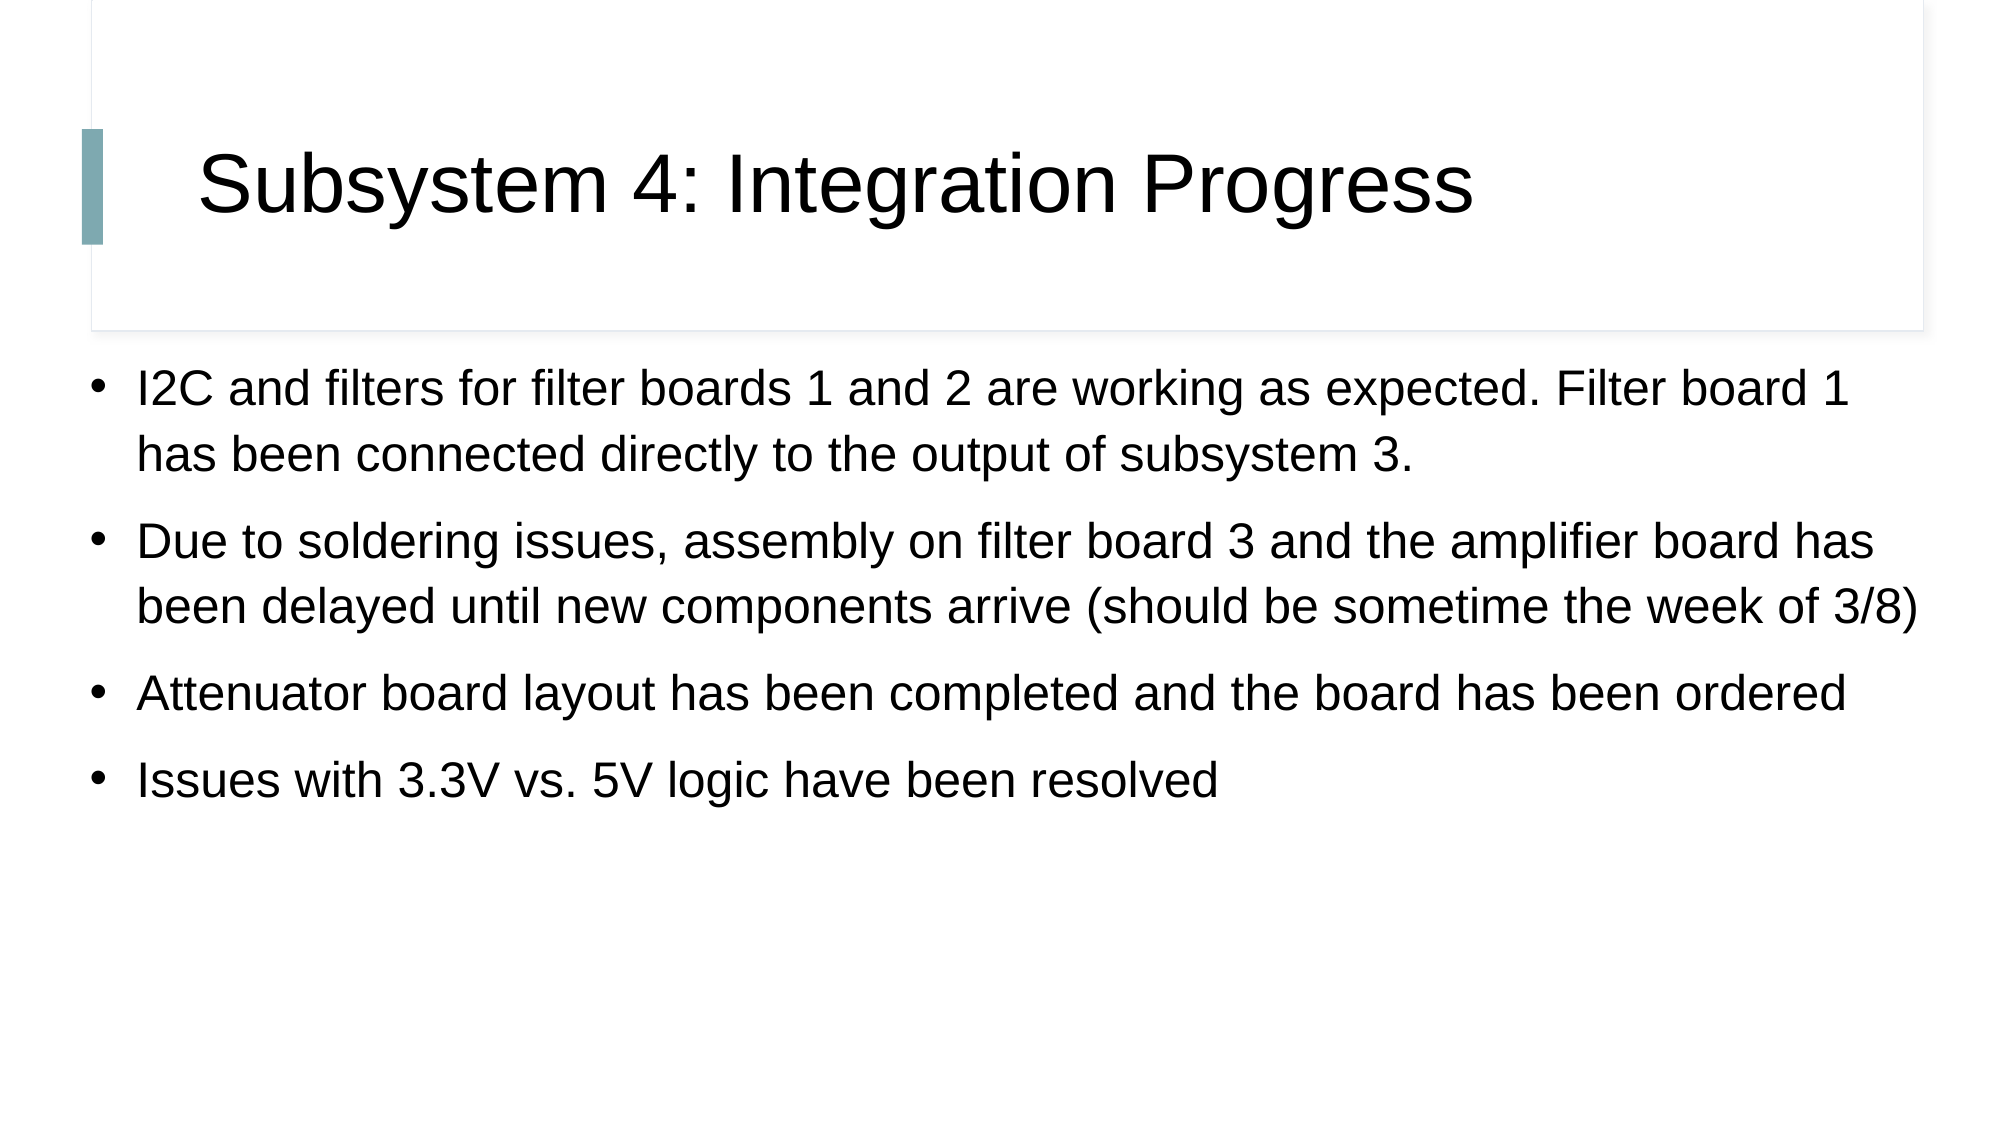

# Subsystem 4: Integration Progress
I2C and filters for filter boards 1 and 2 are working as expected. Filter board 1 has been connected directly to the output of subsystem 3.
Due to soldering issues, assembly on filter board 3 and the amplifier board has been delayed until new components arrive (should be sometime the week of 3/8)
Attenuator board layout has been completed and the board has been ordered
Issues with 3.3V vs. 5V logic have been resolved